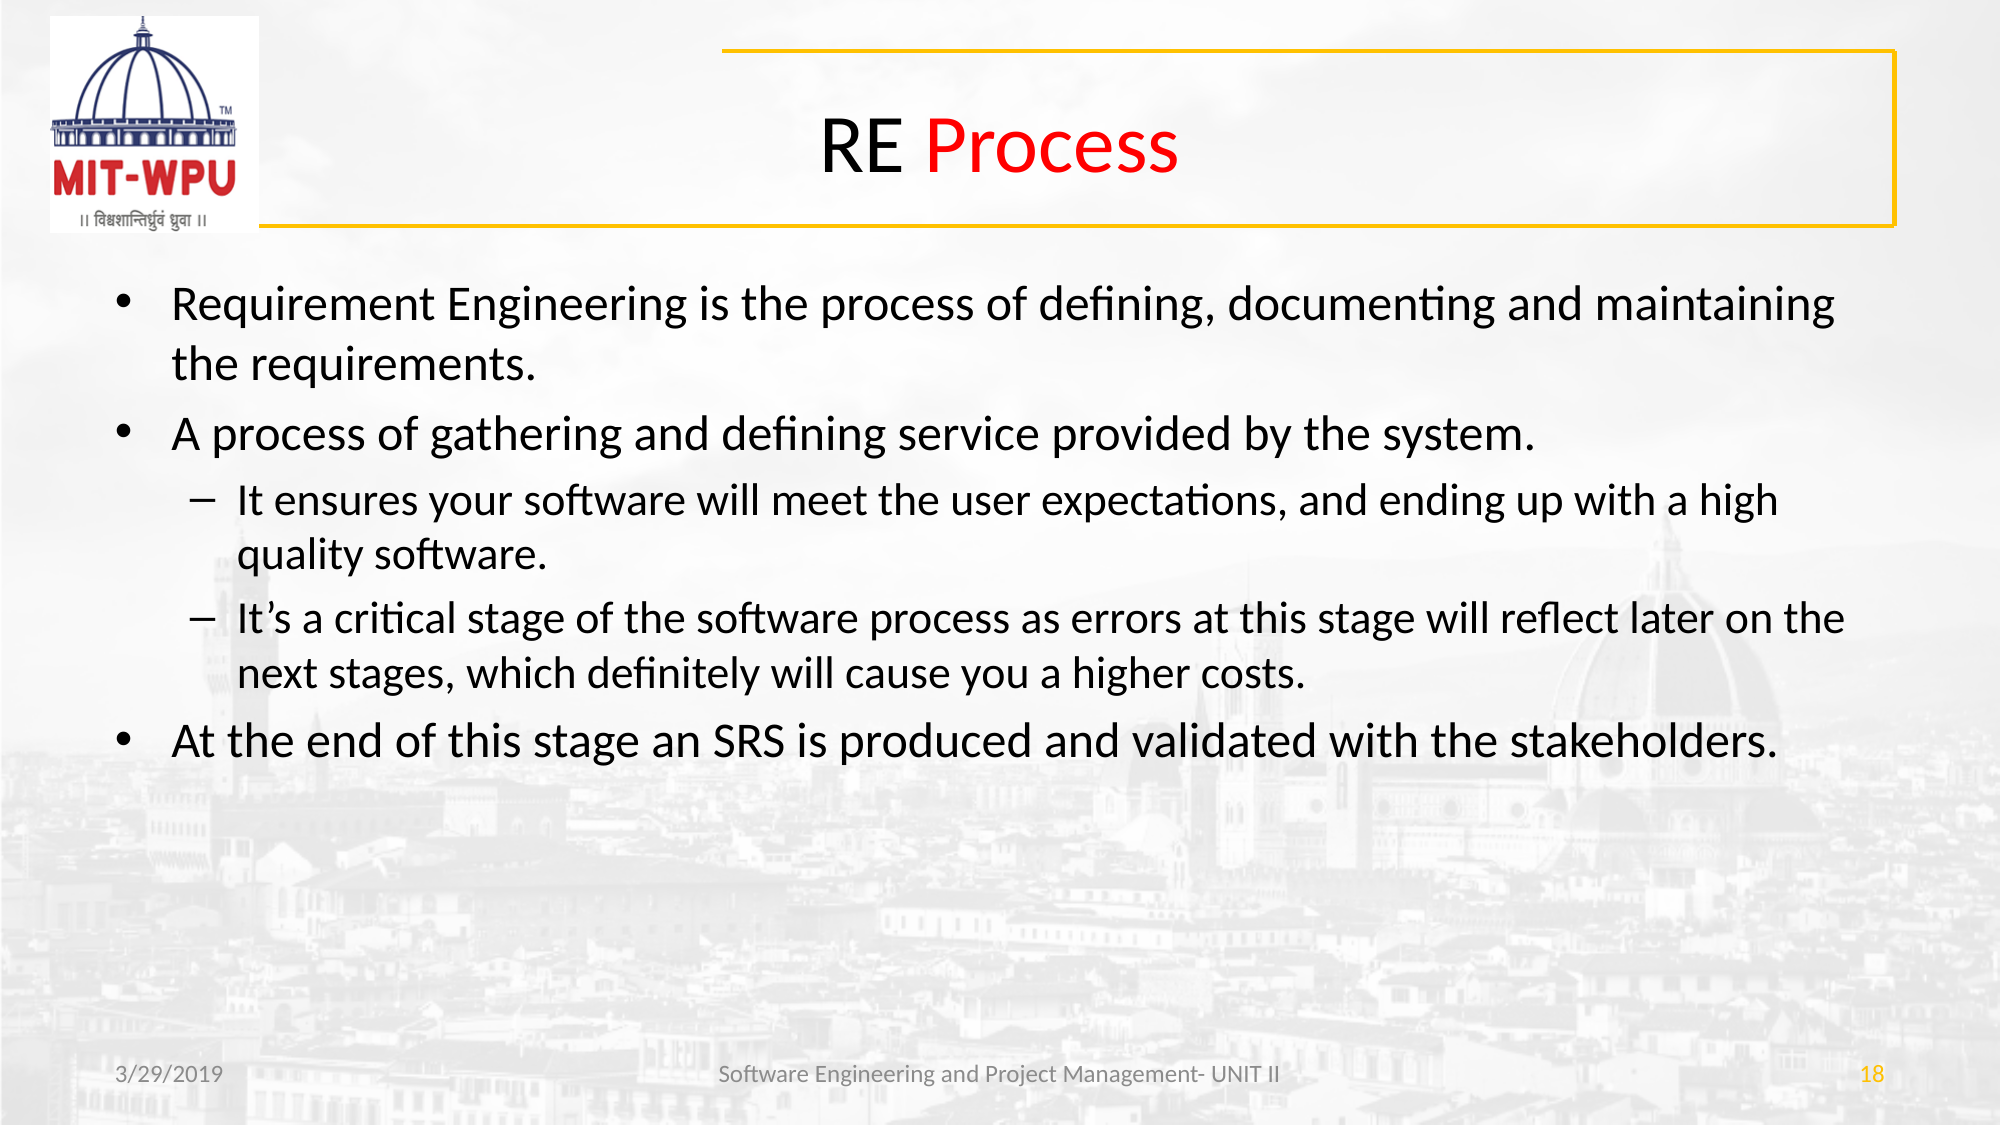

# RE Process
Requirement Engineering is the process of defining, documenting and maintaining the requirements.
A process of gathering and defining service provided by the system.
It ensures your software will meet the user expectations, and ending up with a high quality software.
It’s a critical stage of the software process as errors at this stage will reflect later on the next stages, which definitely will cause you a higher costs.
At the end of this stage an SRS is produced and validated with the stakeholders.

3/29/2019
Software Engineering and Project Management- UNIT II
18